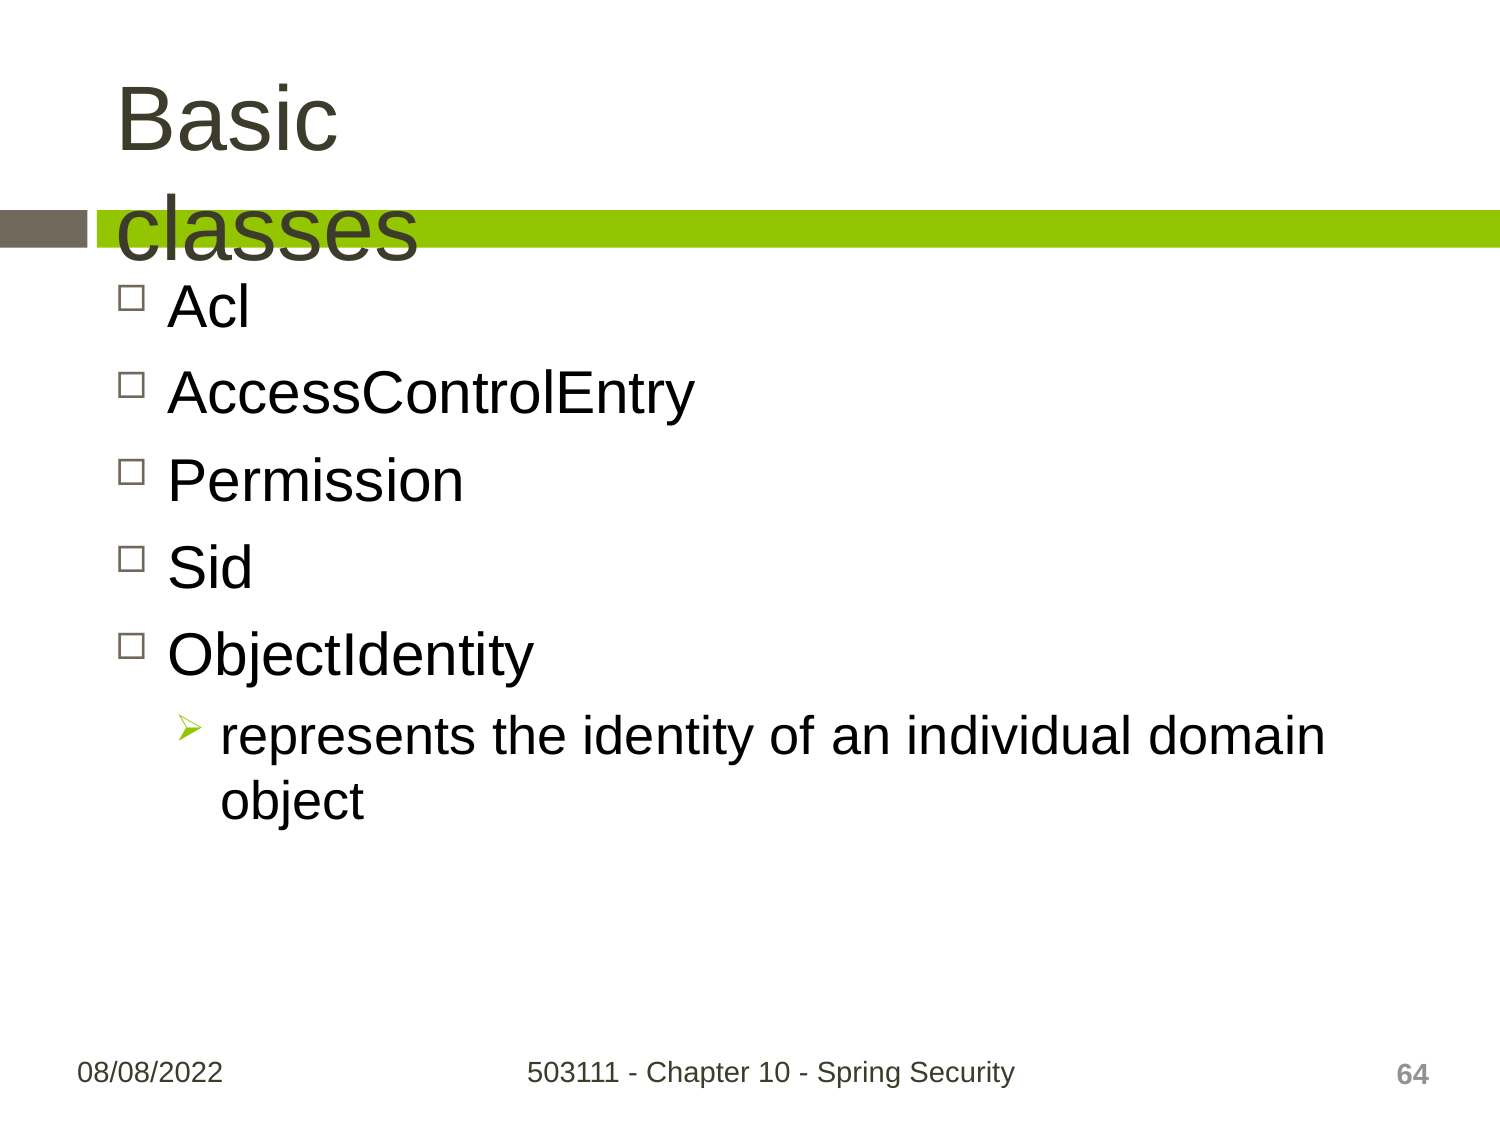

# Basic classes
Acl
AccessControlEntry
Permission
Sid
ObjectIdentity
represents the identity of an individual domain object
64
08/08/2022
503111 - Chapter 10 - Spring Security